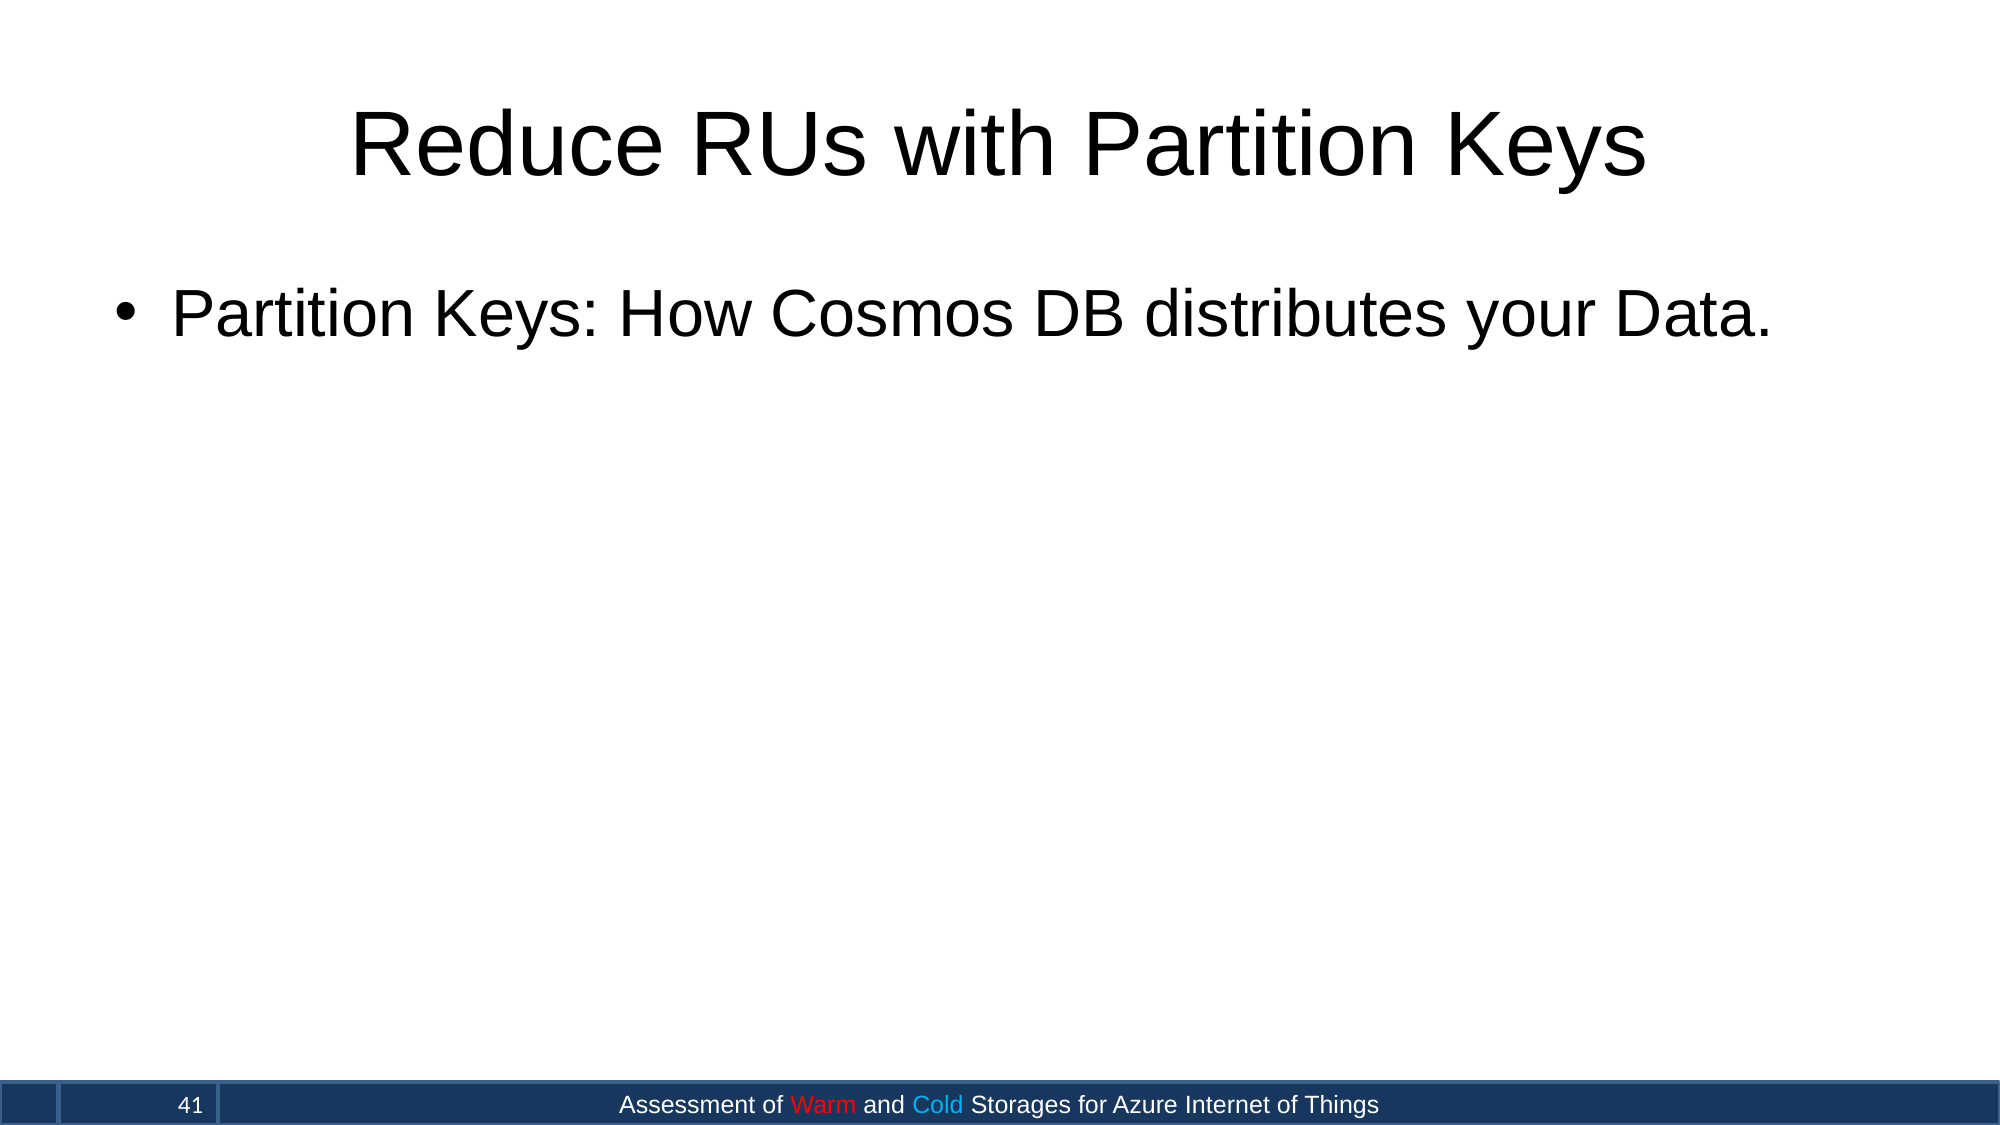

# Reduce RUs with Partition Keys
Partition Keys: How Cosmos DB distributes your Data.
Assessment of Warm and Cold Storages for Azure Internet of Things
41